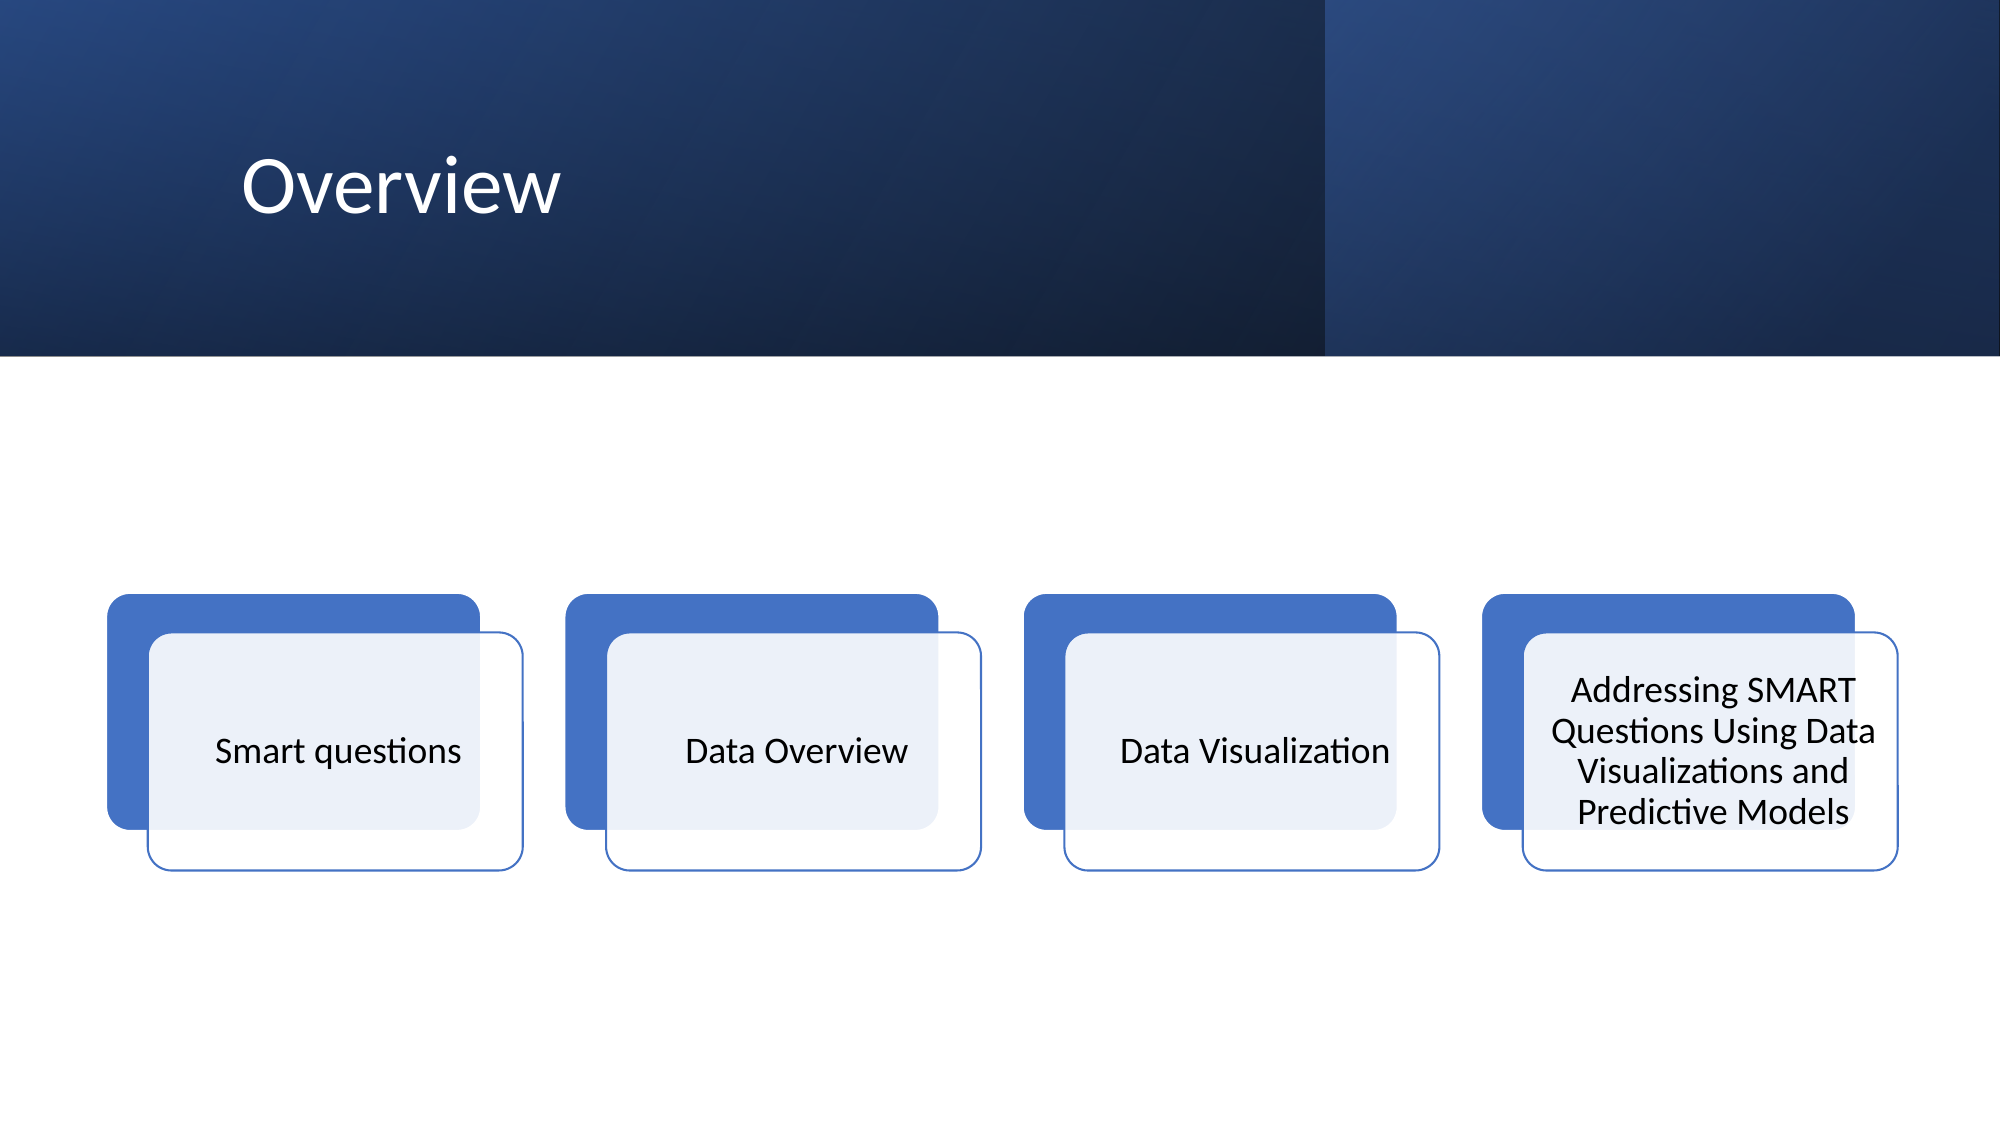

Overview
Smart questions
Data Overview
Data Visualization
Addressing SMART Questions Using Data Visualizations and Predictive Models